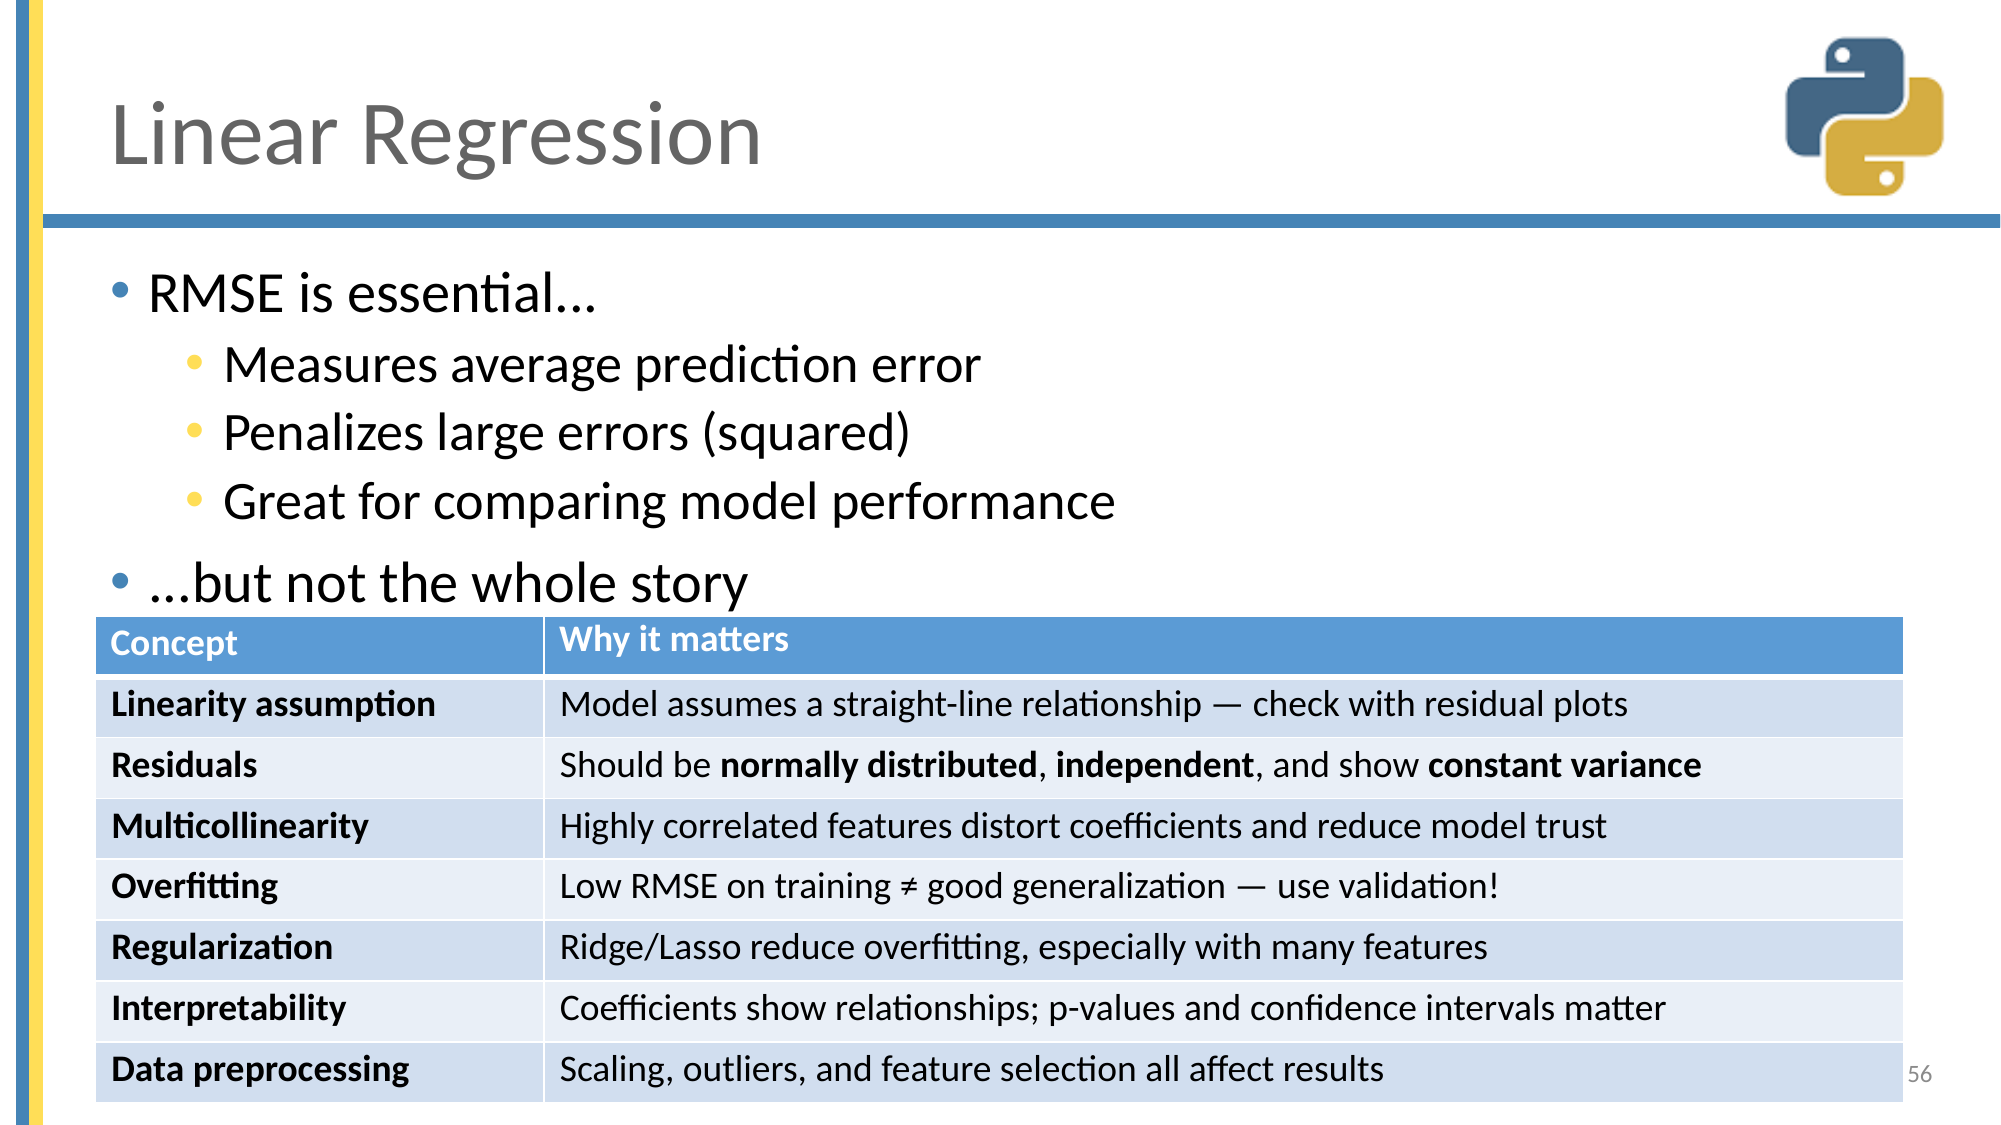

# Linear Regression
RMSE is essential...
Measures average prediction error
Penalizes large errors (squared)
Great for comparing model performance
...but not the whole story
| Concept | Why it matters |
| --- | --- |
| Linearity assumption | Model assumes a straight-line relationship — check with residual plots |
| Residuals | Should be normally distributed, independent, and show constant variance |
| Multicollinearity | Highly correlated features distort coefficients and reduce model trust |
| Overfitting | Low RMSE on training ≠ good generalization — use validation! |
| Regularization | Ridge/Lasso reduce overfitting, especially with many features |
| Interpretability | Coefficients show relationships; p-values and confidence intervals matter |
| Data preprocessing | Scaling, outliers, and feature selection all affect results |
56